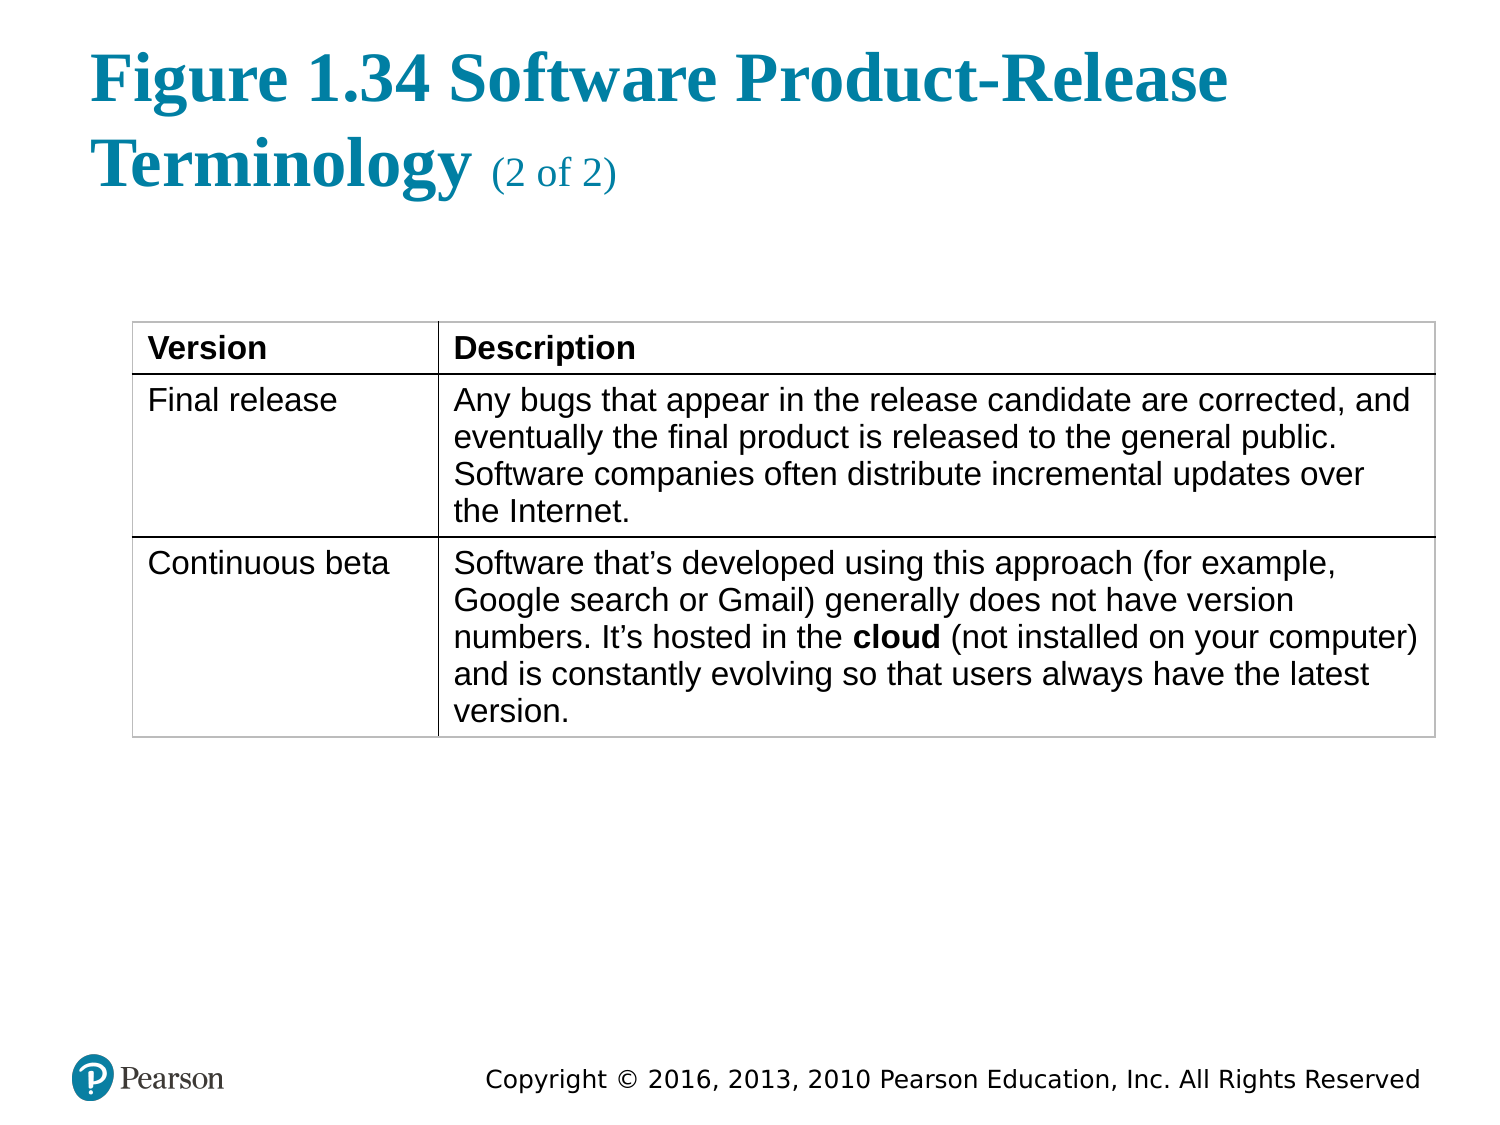

# Figure 1.34 Software Product-Release Terminology (2 of 2)
| Version | Description |
| --- | --- |
| Final release | Any bugs that appear in the release candidate are corrected, and eventually the final product is released to the general public. Software companies often distribute incremental updates over the Internet. |
| Continuous beta | Software that’s developed using this approach (for example, Google search or Gmail) generally does not have version numbers. It’s hosted in the cloud (not installed on your computer) and is constantly evolving so that users always have the latest version. |